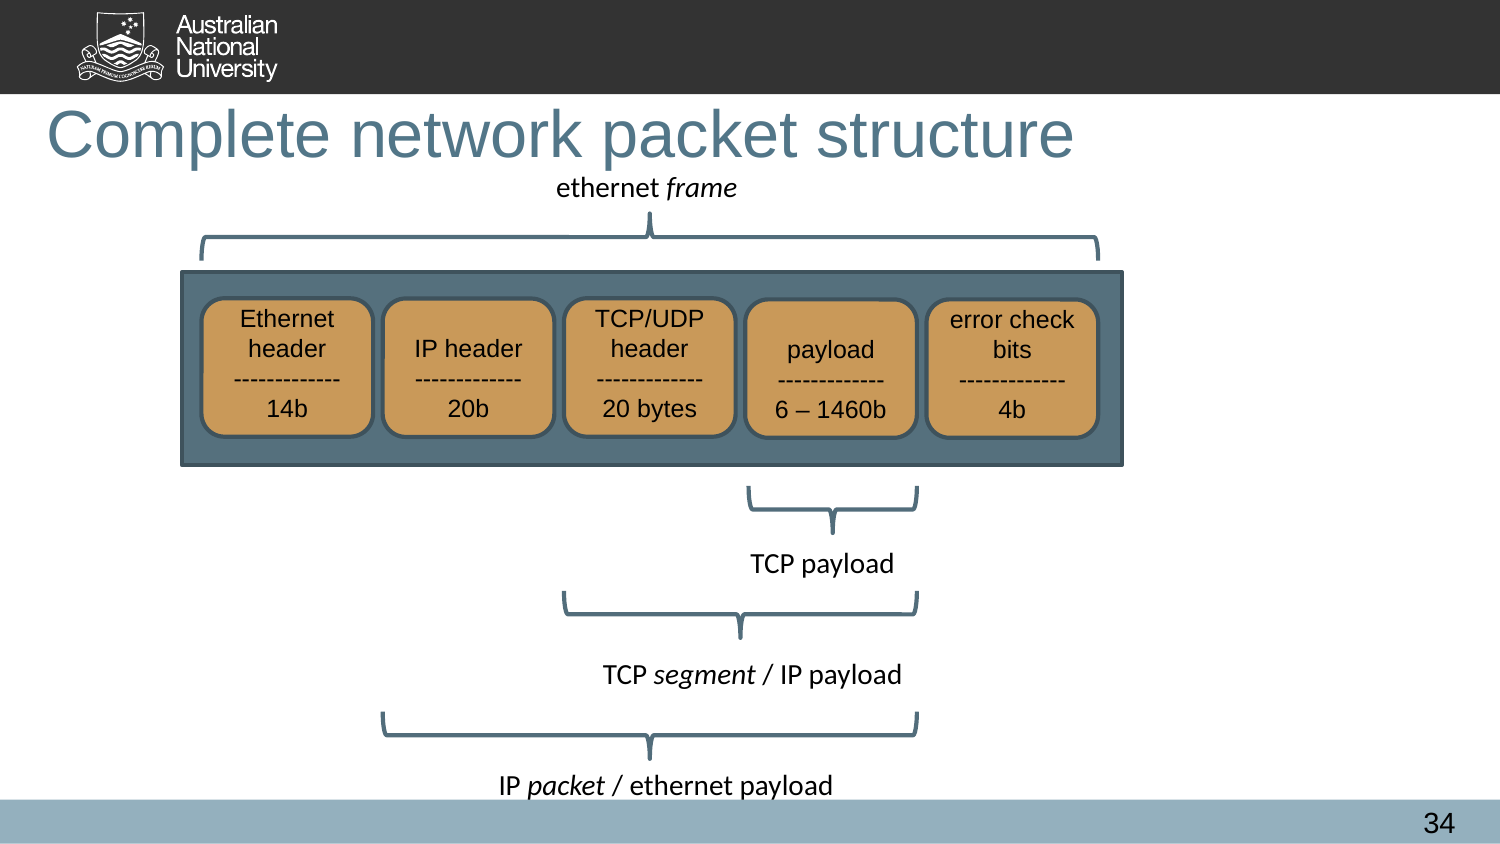

# Complete network packet structure
ethernet frame

Ethernet header
-------------
14b
TCP/UDP
header
-------------
20 bytes
IP header
-------------
20b
payload
-------------
6 – 1460b
error check bits
-------------
4b

TCP payload
TCP segment / IP payload
IP packet / ethernet payload
34